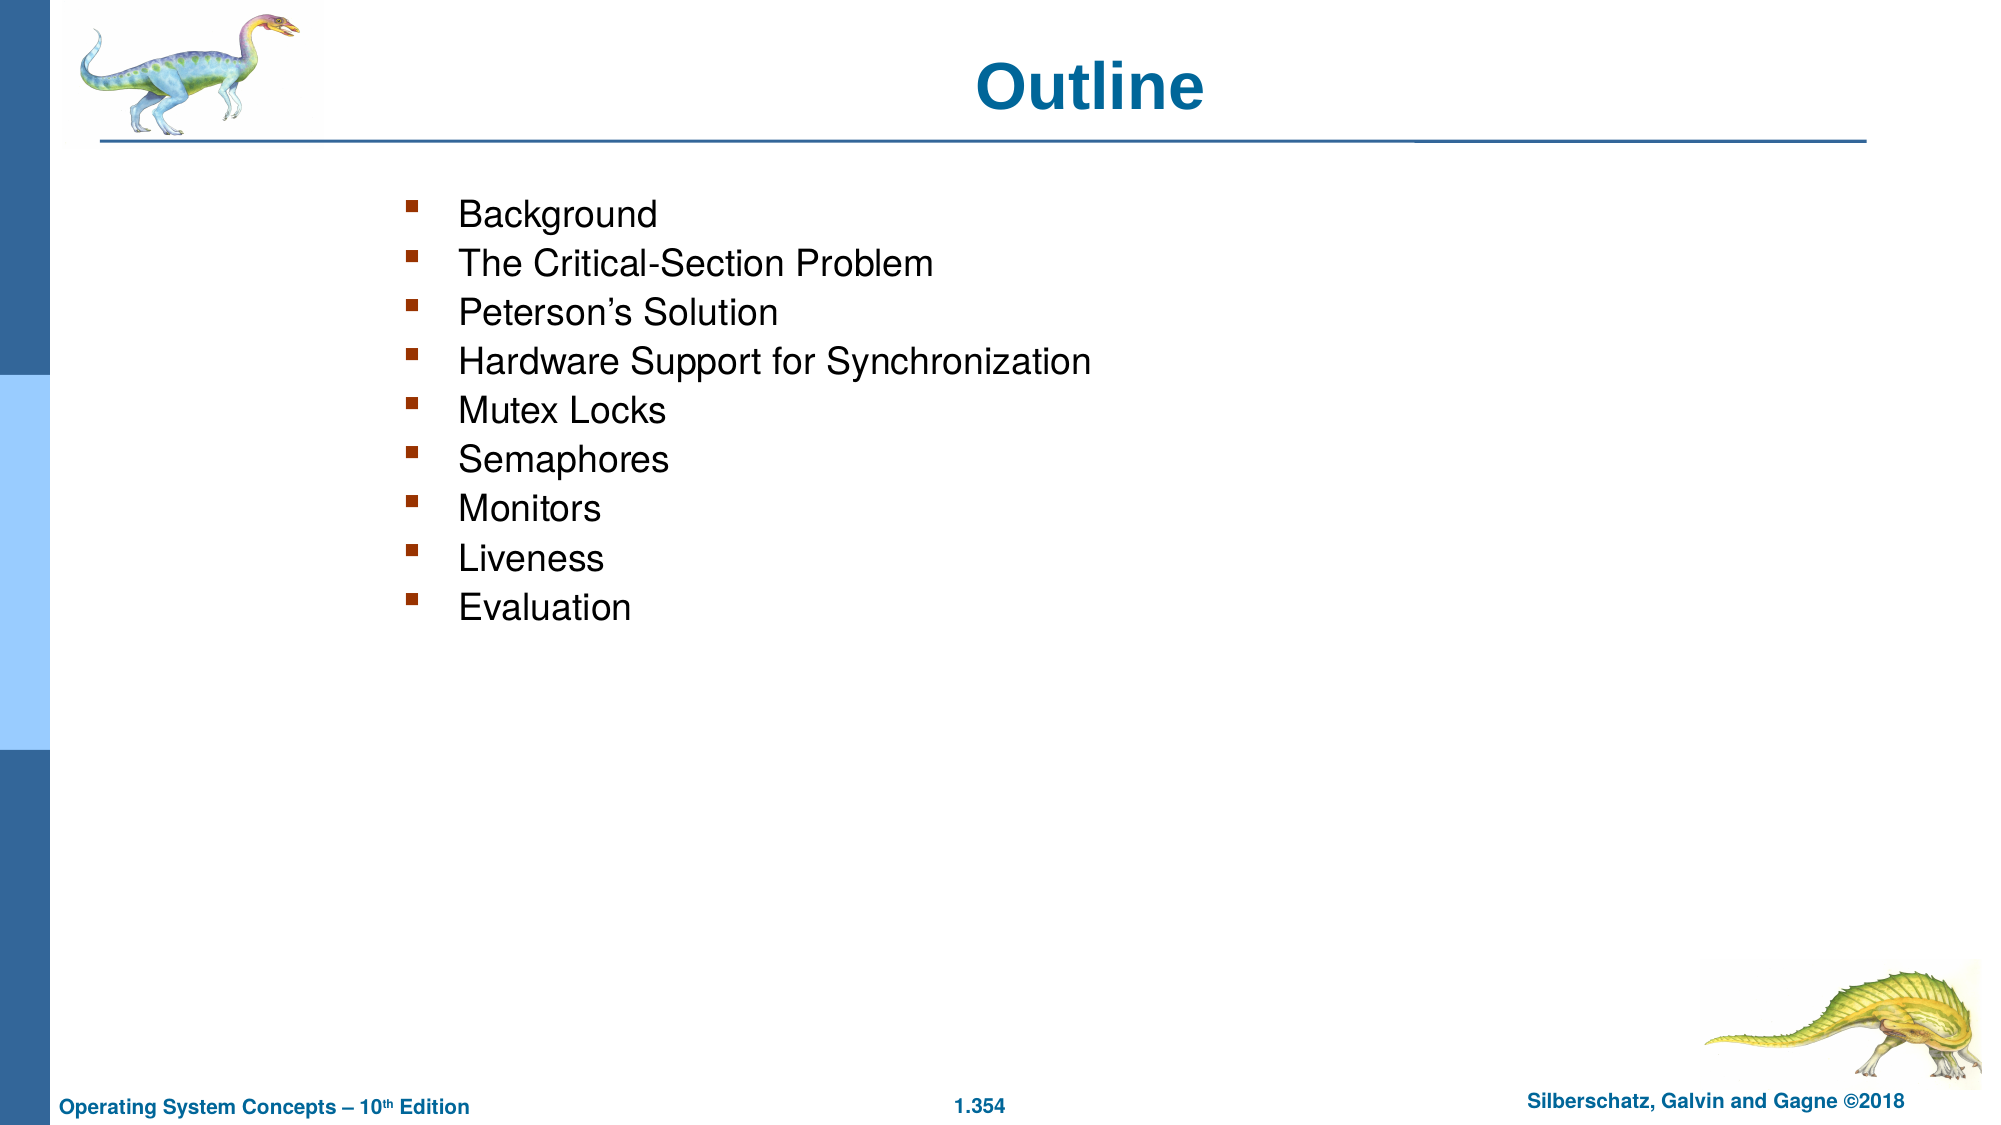

# Outline
Background
The Critical-Section Problem
Peterson’s Solution
Hardware Support for Synchronization
Mutex Locks
Semaphores
Monitors
Liveness
Evaluation